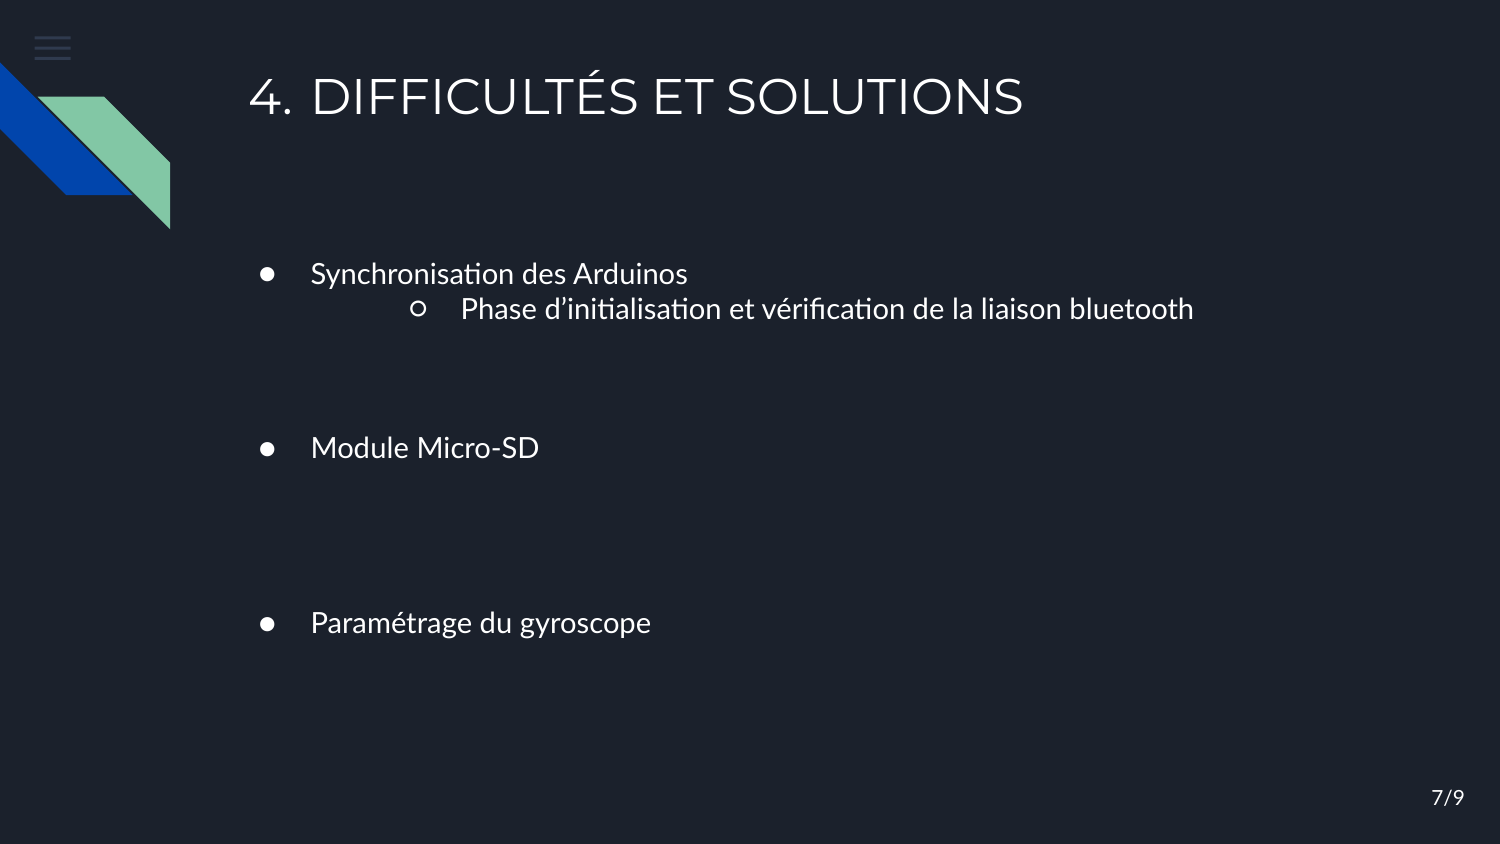

# DIFFICULTÉS ET SOLUTIONS
Synchronisation des Arduinos
Phase d’initialisation et vérification de la liaison bluetooth

Module Micro-SD

Paramétrage du gyroscope

7/9